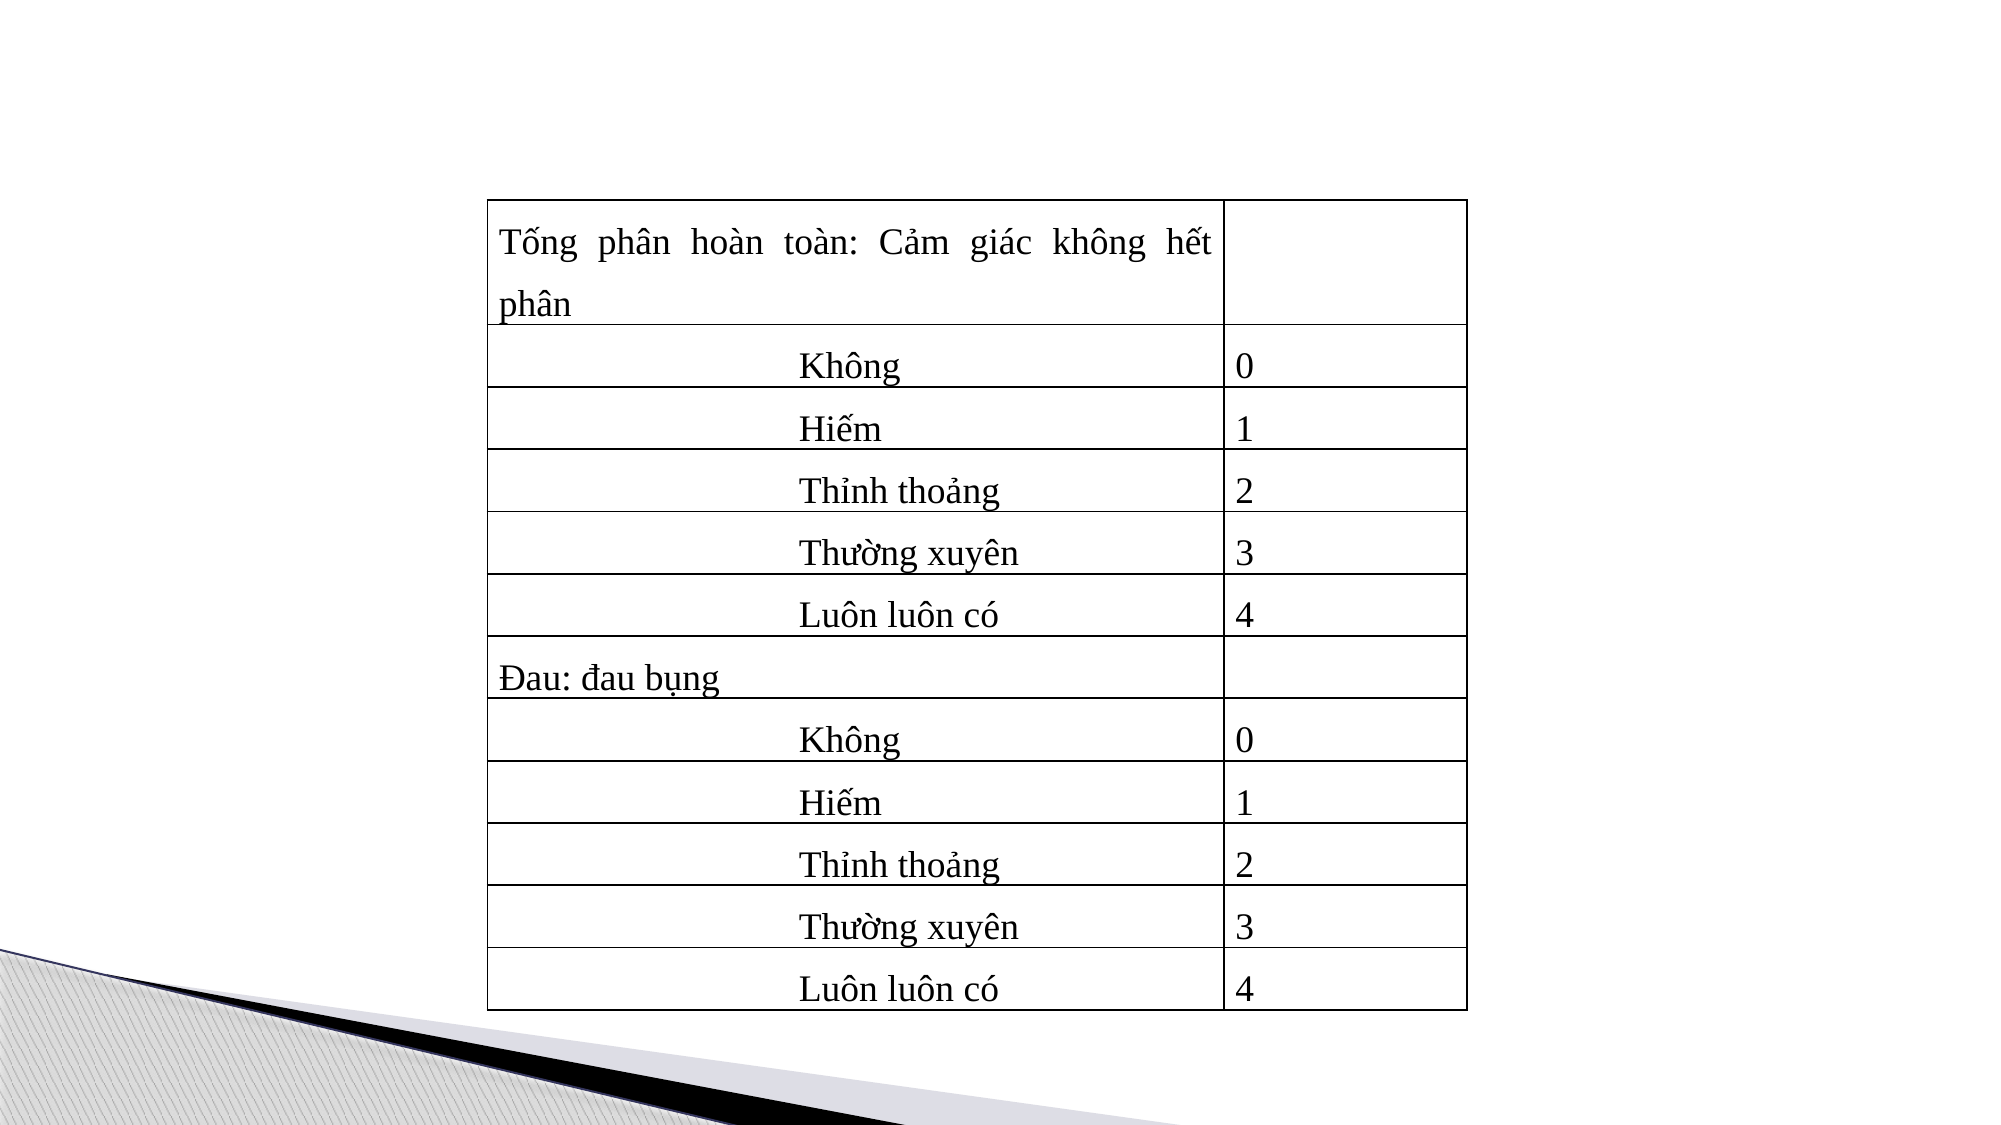

| Tống phân hoàn toàn: Cảm giác không hết phân |  |
| --- | --- |
| Không | 0 |
| Hiếm | 1 |
| Thỉnh thoảng | 2 |
| Thường xuyên | 3 |
| Luôn luôn có | 4 |
| Đau: đau bụng |  |
| Không | 0 |
| Hiếm | 1 |
| Thỉnh thoảng | 2 |
| Thường xuyên | 3 |
| Luôn luôn có | 4 |